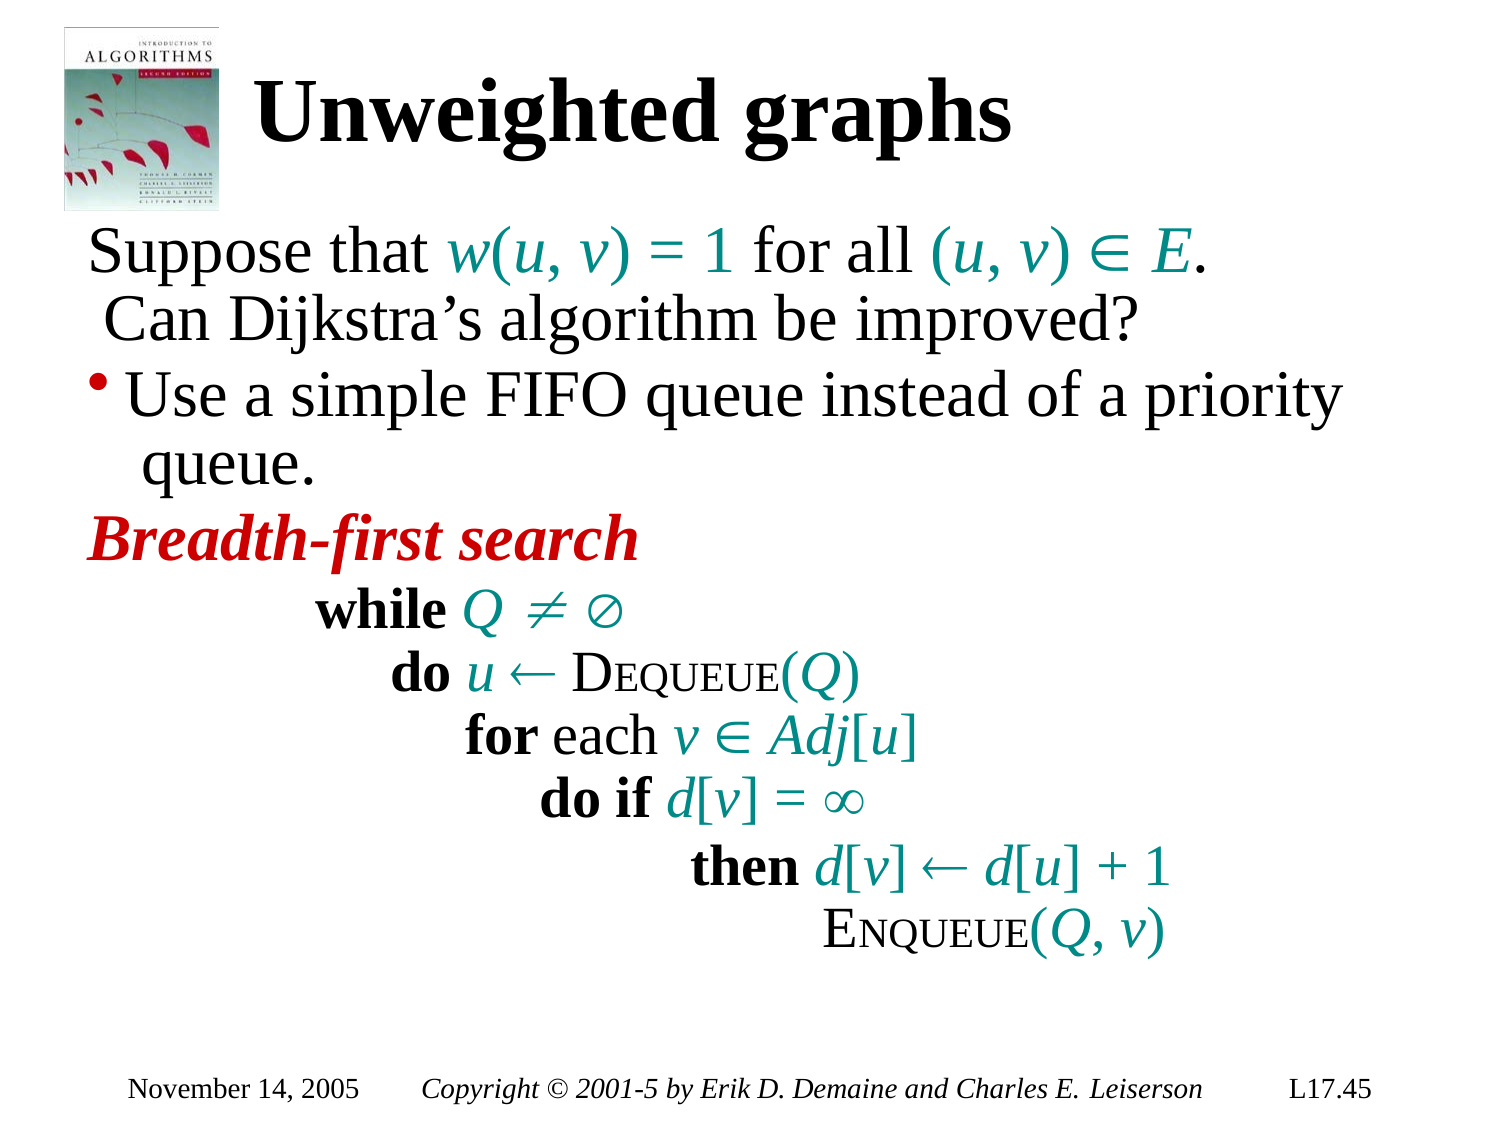

# Unweighted graphs
Suppose that w(u, v) = 1 for all (u, v) ∈ E.  Can Dijkstra’s algorithm be improved?
Use a simple FIFO queue instead of a priority  queue.
Breadth-first search
while Q ≠ ∅
do u ← DEQUEUE(Q)
for each v ∈ Adj[u]
do if d[v] = ∞
then d[v] ← d[u] + 1  ENQUEUE(Q, v)
November 14, 2005
Copyright © 2001-5 by Erik D. Demaine and Charles E. Leiserson
L17.45